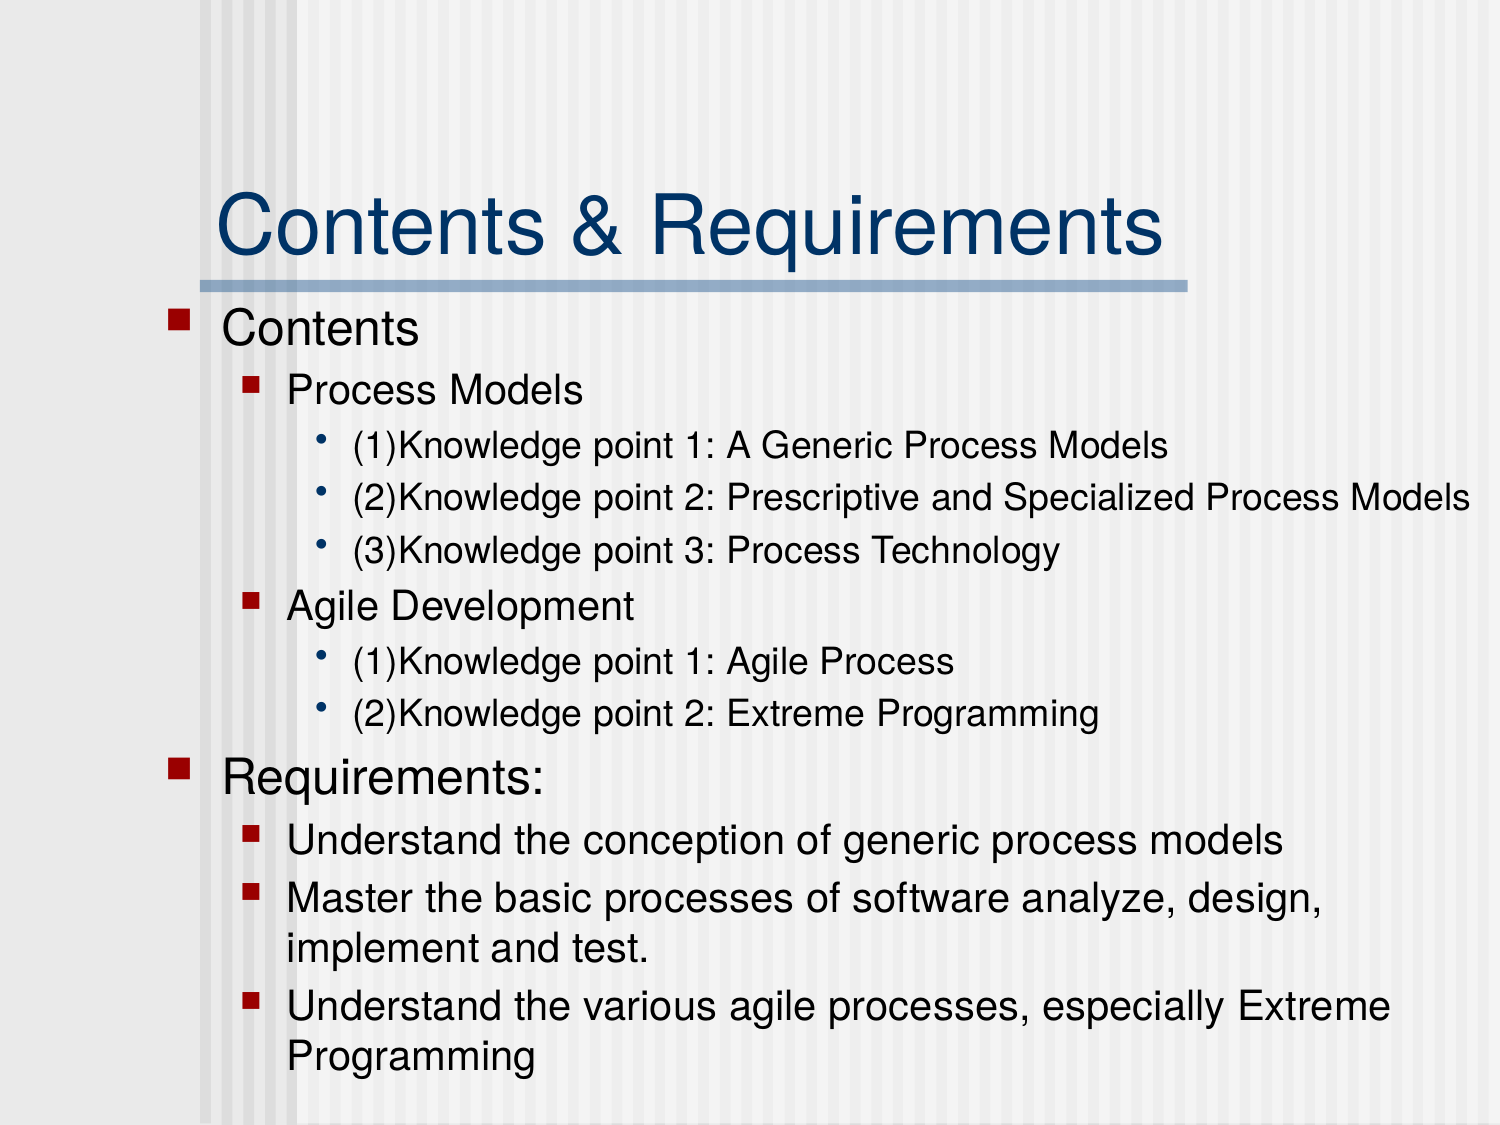

Contents & Requirements
Contents
Process Models
(1)Knowledge point 1: A Generic Process Models
(2)Knowledge point 2: Prescriptive and Specialized Process Models
(3)Knowledge point 3: Process Technology
Agile Development
(1)Knowledge point 1: Agile Process
(2)Knowledge point 2: Extreme Programming
Requirements:
Understand the conception of generic process models
Master the basic processes of software analyze, design, implement and test.
Understand the various agile processes, especially Extreme Programming